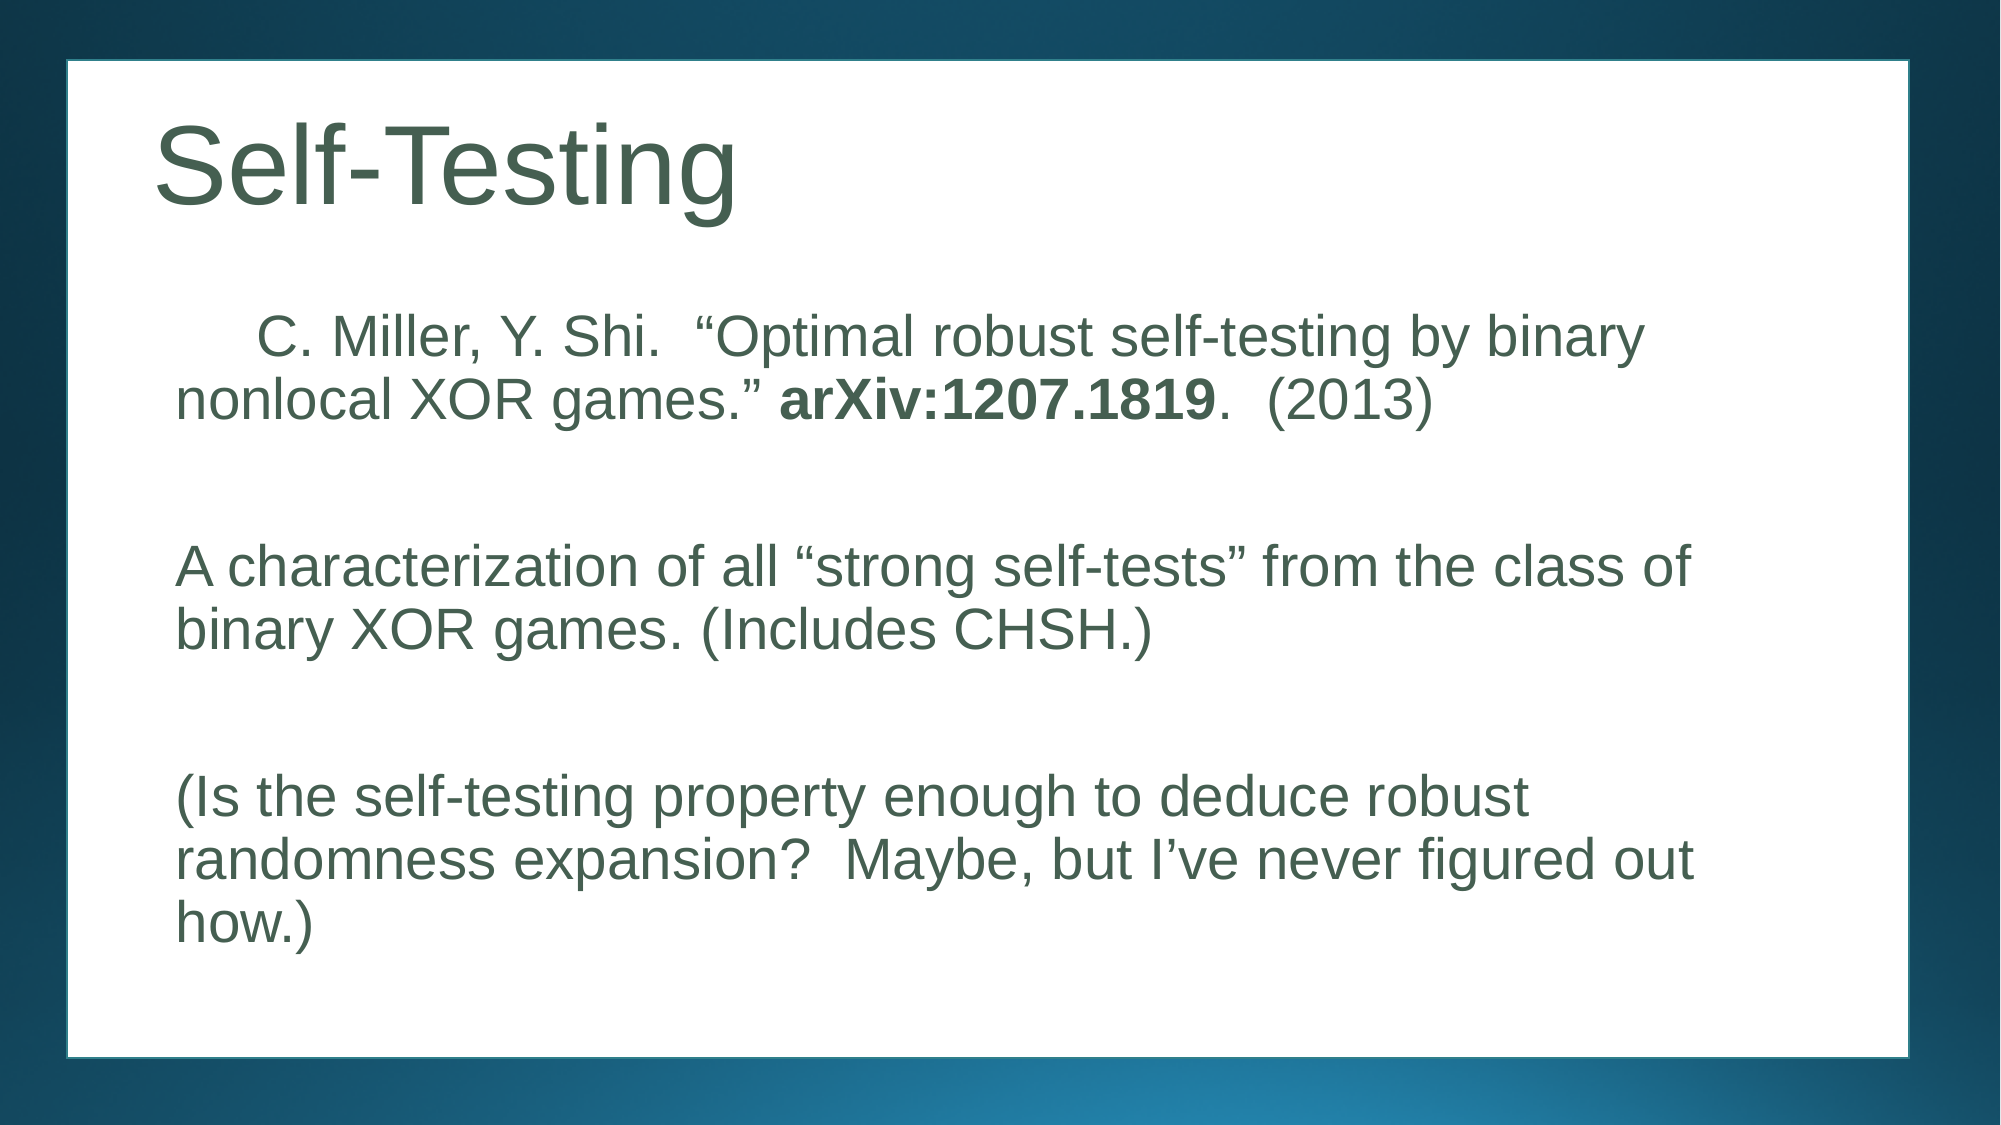

# Self-Testing
     C. Miller, Y. Shi.  “Optimal robust self-testing by binary nonlocal XOR games.” arXiv:1207.1819.  (2013)

A characterization of all “strong self-tests” from the class of binary XOR games. (Includes CHSH.)

(Is the self-testing property enough to deduce robust randomness expansion?  Maybe, but I’ve never figured out how.)

11011                      1010010001011101010001011101101010001111111010100010 ….